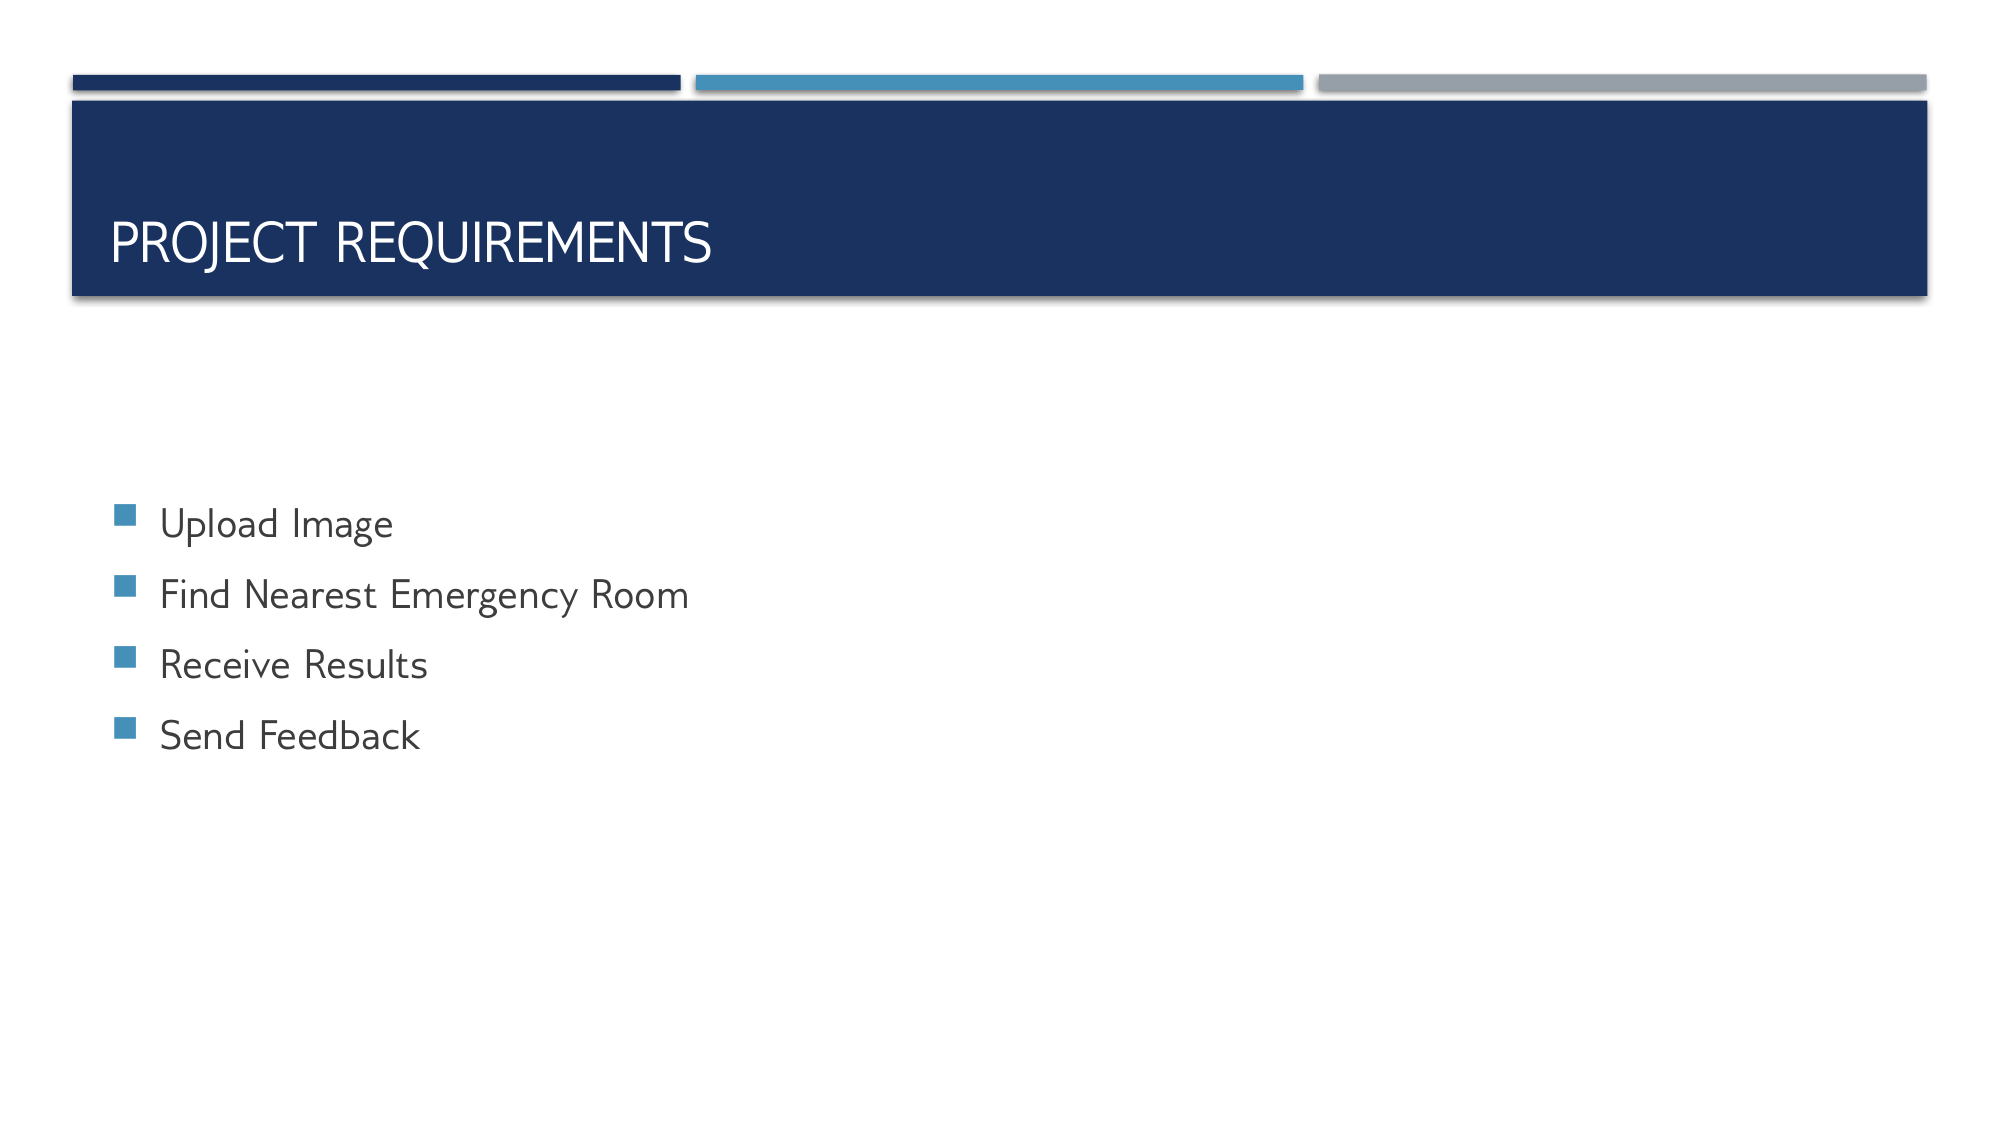

# Project requirements
Upload Image
Find Nearest Emergency Room
Receive Results
Send Feedback